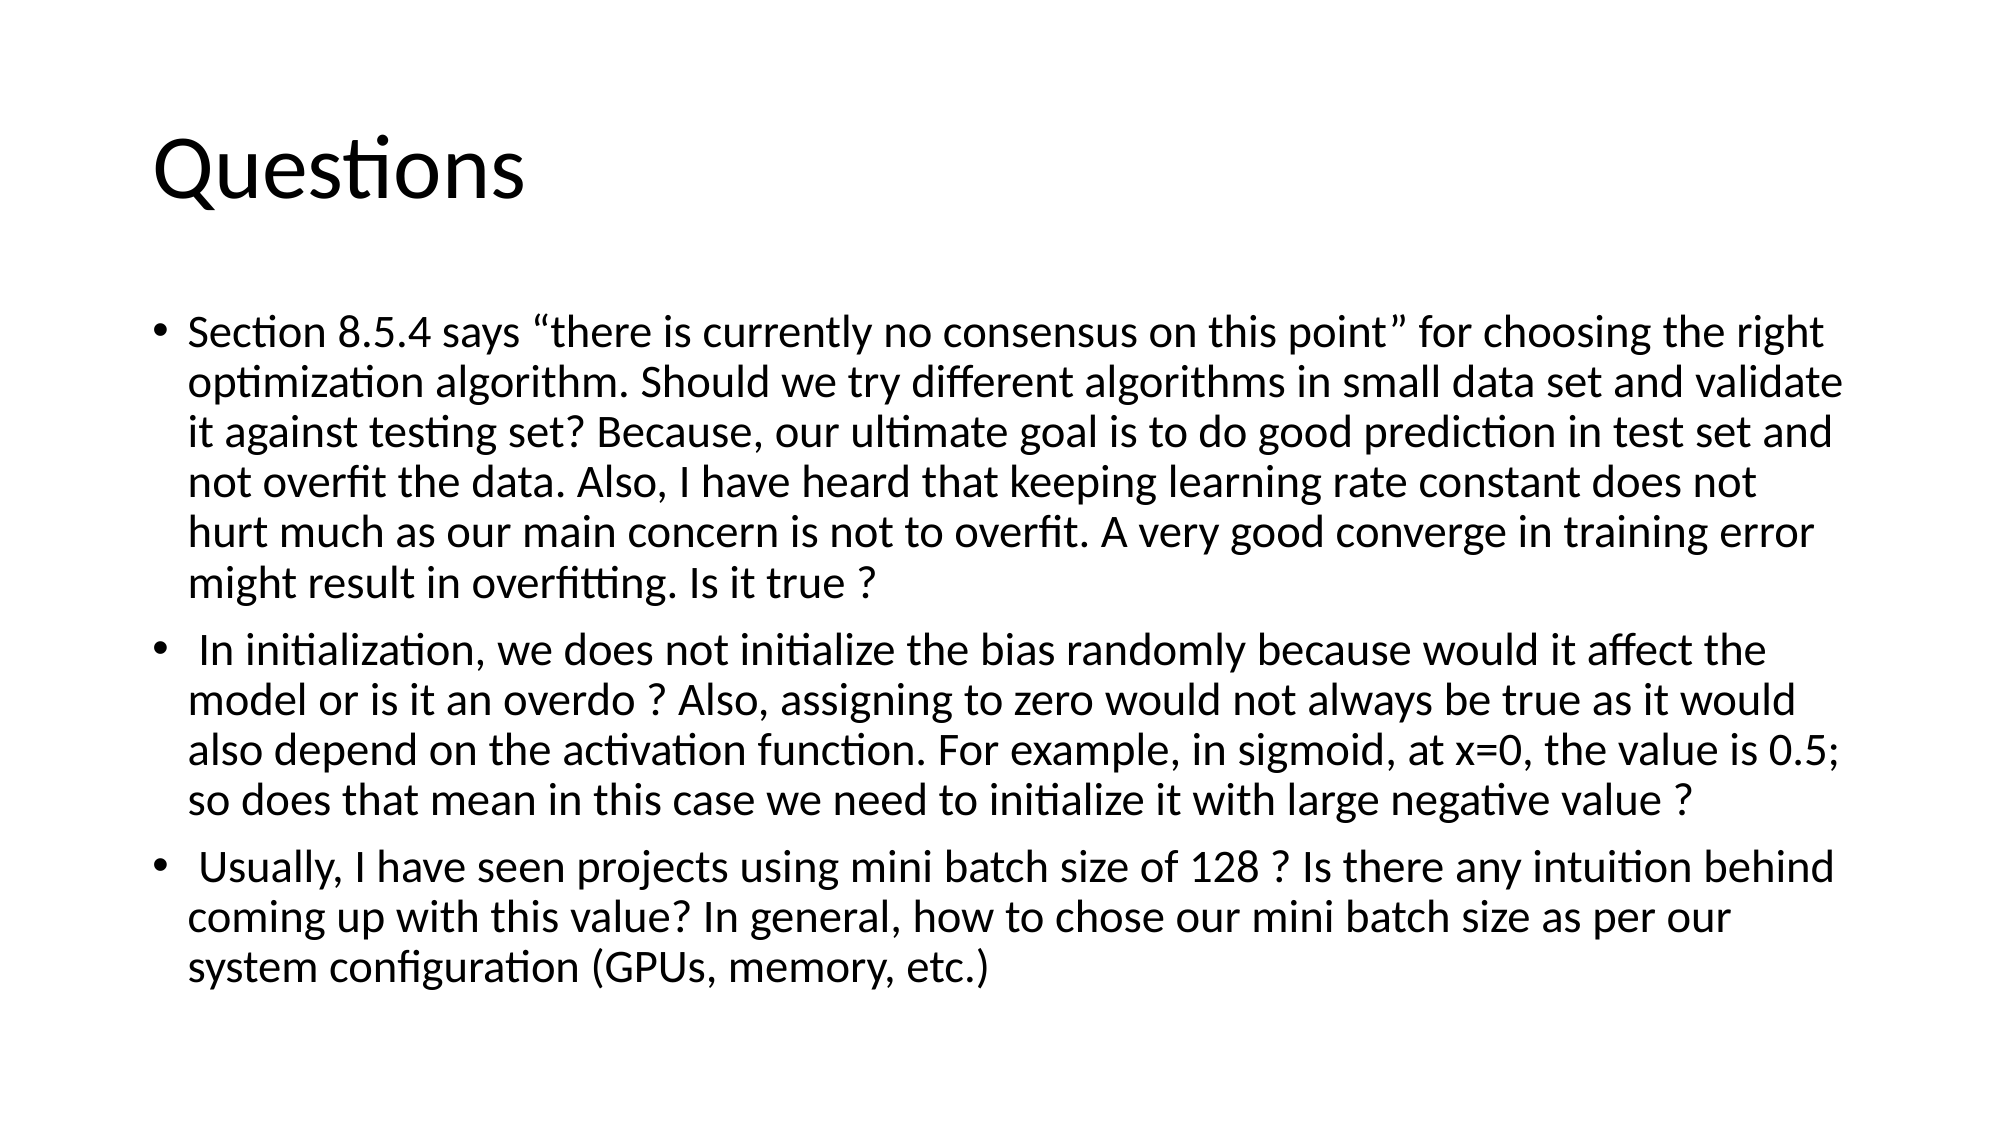

# Questions
Section 8.5.4 says “there is currently no consensus on this point” for choosing the right optimization algorithm. Should we try different algorithms in small data set and validate it against testing set? Because, our ultimate goal is to do good prediction in test set and not overfit the data. Also, I have heard that keeping learning rate constant does not hurt much as our main concern is not to overfit. A very good converge in training error might result in overfitting. Is it true ?
 In initialization, we does not initialize the bias randomly because would it affect the model or is it an overdo ? Also, assigning to zero would not always be true as it would also depend on the activation function. For example, in sigmoid, at x=0, the value is 0.5; so does that mean in this case we need to initialize it with large negative value ?
 Usually, I have seen projects using mini batch size of 128 ? Is there any intuition behind coming up with this value? In general, how to chose our mini batch size as per our system configuration (GPUs, memory, etc.)